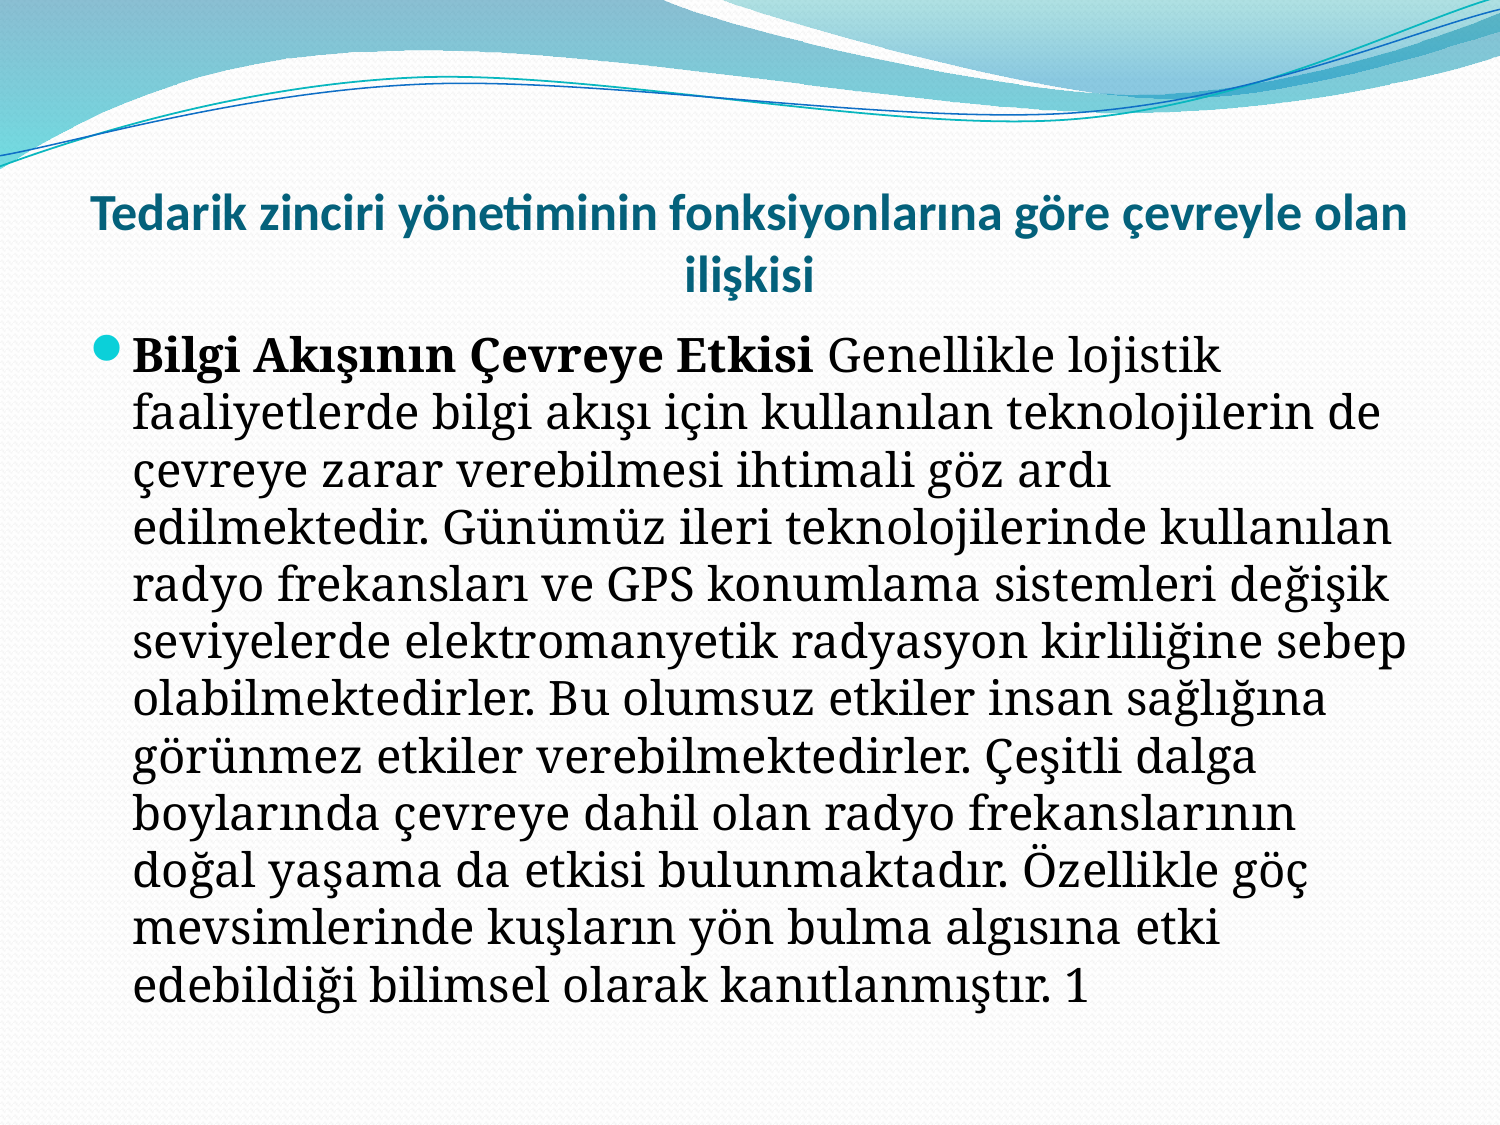

# Tedarik zinciri yönetiminin fonksiyonlarına göre çevreyle olan ilişkisi
Bilgi Akışının Çevreye Etkisi Genellikle lojistik faaliyetlerde bilgi akışı için kullanılan teknolojilerin de çevreye zarar verebilmesi ihtimali göz ardı edilmektedir. Günümüz ileri teknolojilerinde kullanılan radyo frekansları ve GPS konumlama sistemleri değişik seviyelerde elektromanyetik radyasyon kirliliğine sebep olabilmektedirler. Bu olumsuz etkiler insan sağlığına görünmez etkiler verebilmektedirler. Çeşitli dalga boylarında çevreye dahil olan radyo frekanslarının doğal yaşama da etkisi bulunmaktadır. Özellikle göç mevsimlerinde kuşların yön bulma algısına etki edebildiği bilimsel olarak kanıtlanmıştır. 1